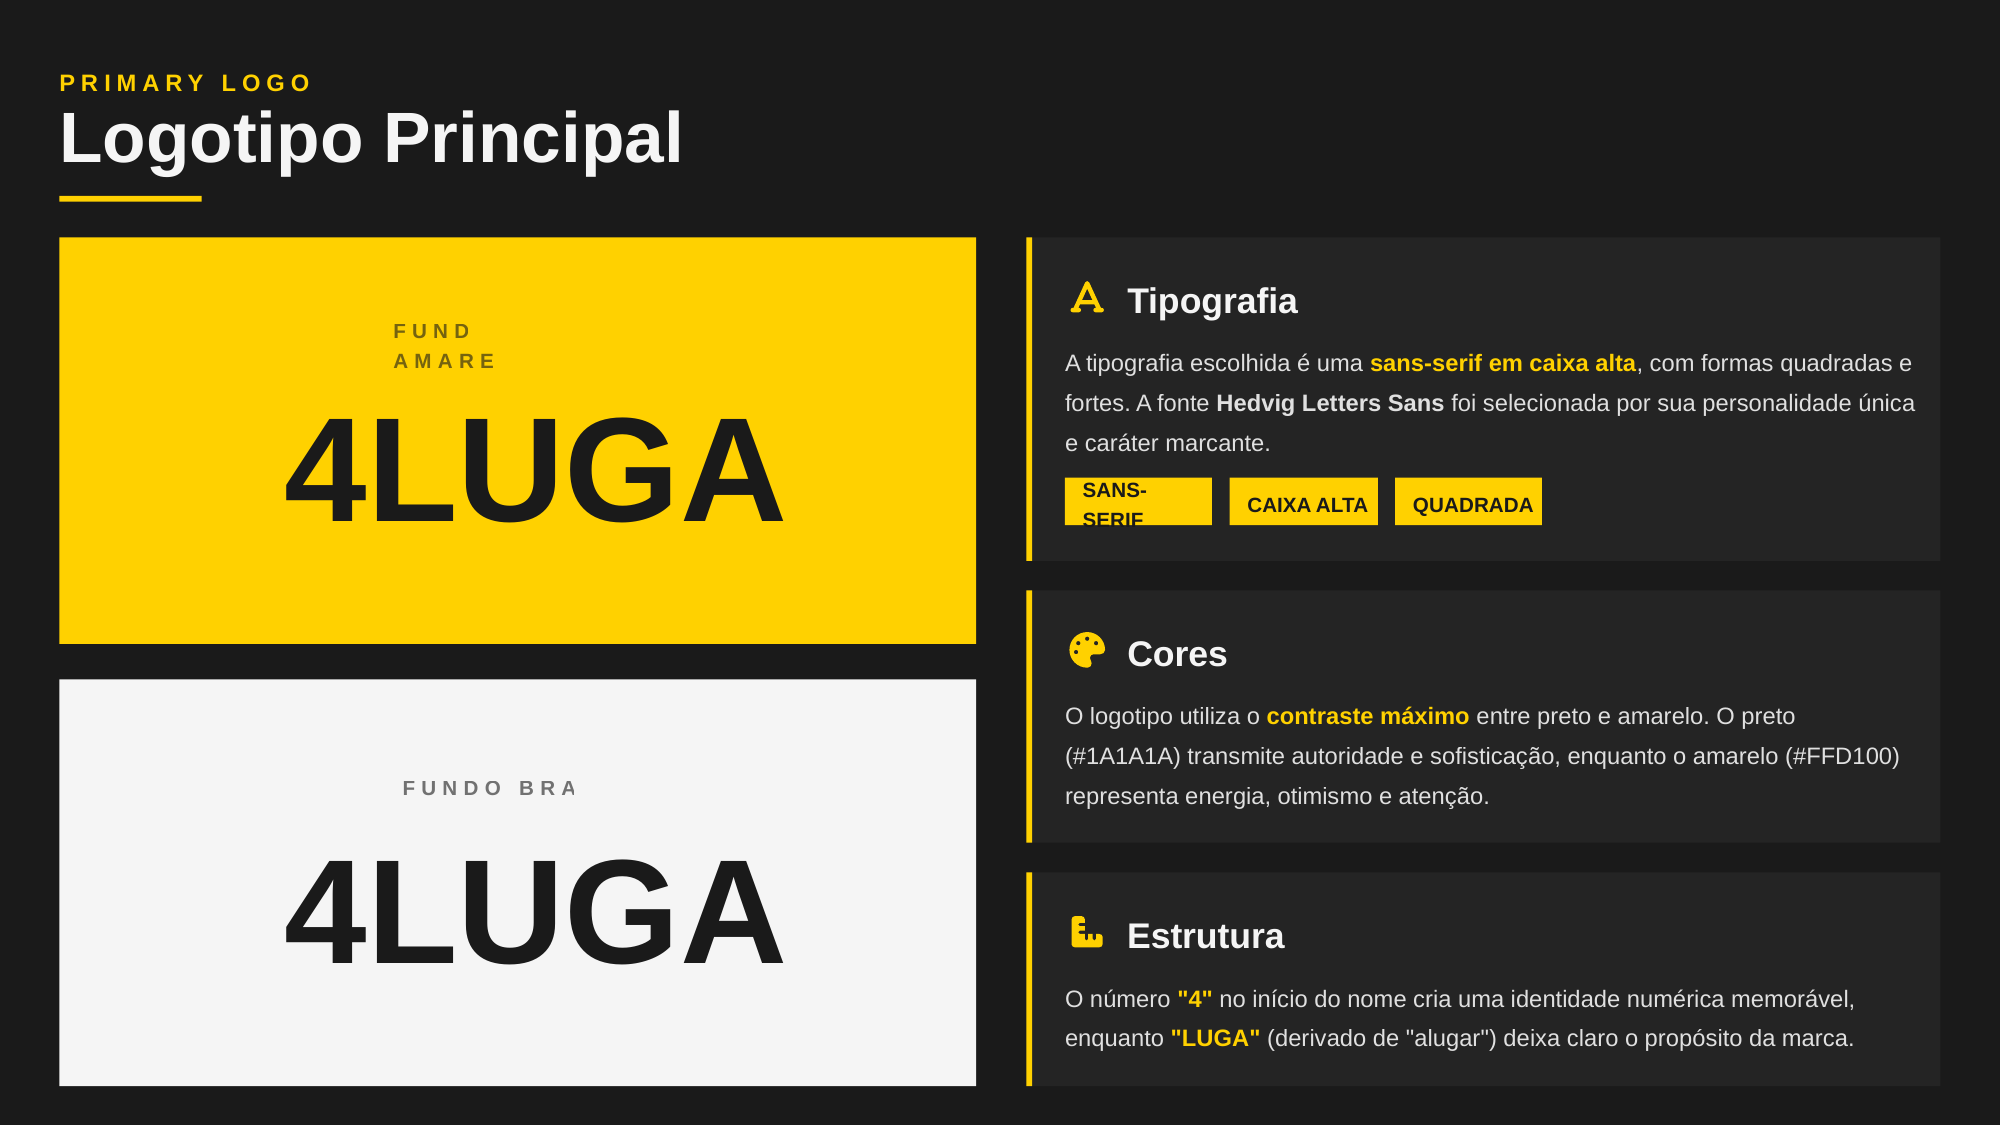

PRIMARY LOGO
Logotipo Principal

Tipografia

FUNDO AMARELO
A tipografia escolhida é uma sans-serif em caixa alta, com formas quadradas e fortes. A fonte Hedvig Letters Sans foi selecionada por sua personalidade única e caráter marcante.
4LUGA

SANS-SERIF

CAIXA ALTA

QUADRADA

Cores

O logotipo utiliza o contraste máximo entre preto e amarelo. O preto (#1A1A1A) transmite autoridade e sofisticação, enquanto o amarelo (#FFD100) representa energia, otimismo e atenção.
FUNDO BRANCO
4LUGA

Estrutura

O número "4" no início do nome cria uma identidade numérica memorável, enquanto "LUGA" (derivado de "alugar") deixa claro o propósito da marca.